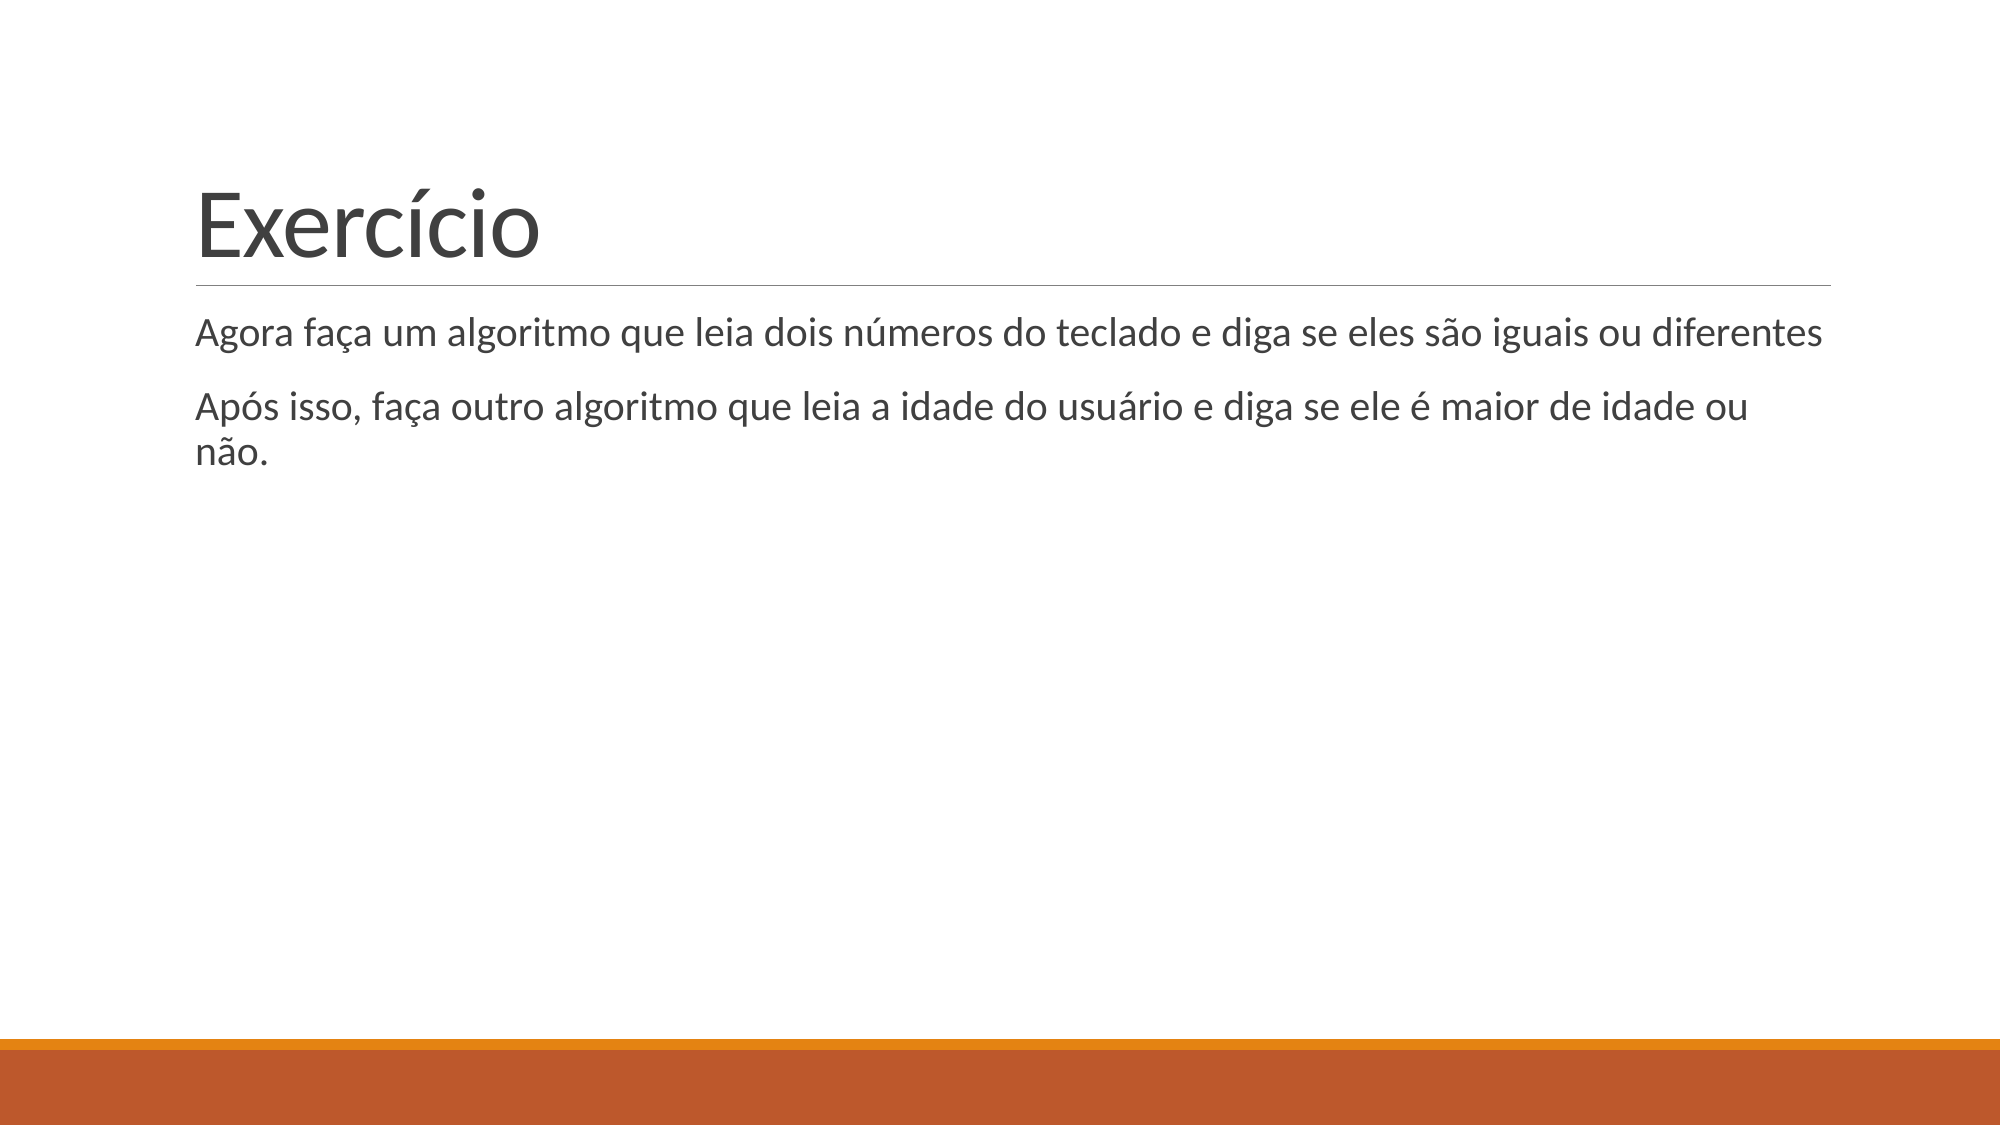

# Exercício
Agora faça um algoritmo que leia dois números do teclado e diga se eles são iguais ou diferentes
Após isso, faça outro algoritmo que leia a idade do usuário e diga se ele é maior de idade ou não.